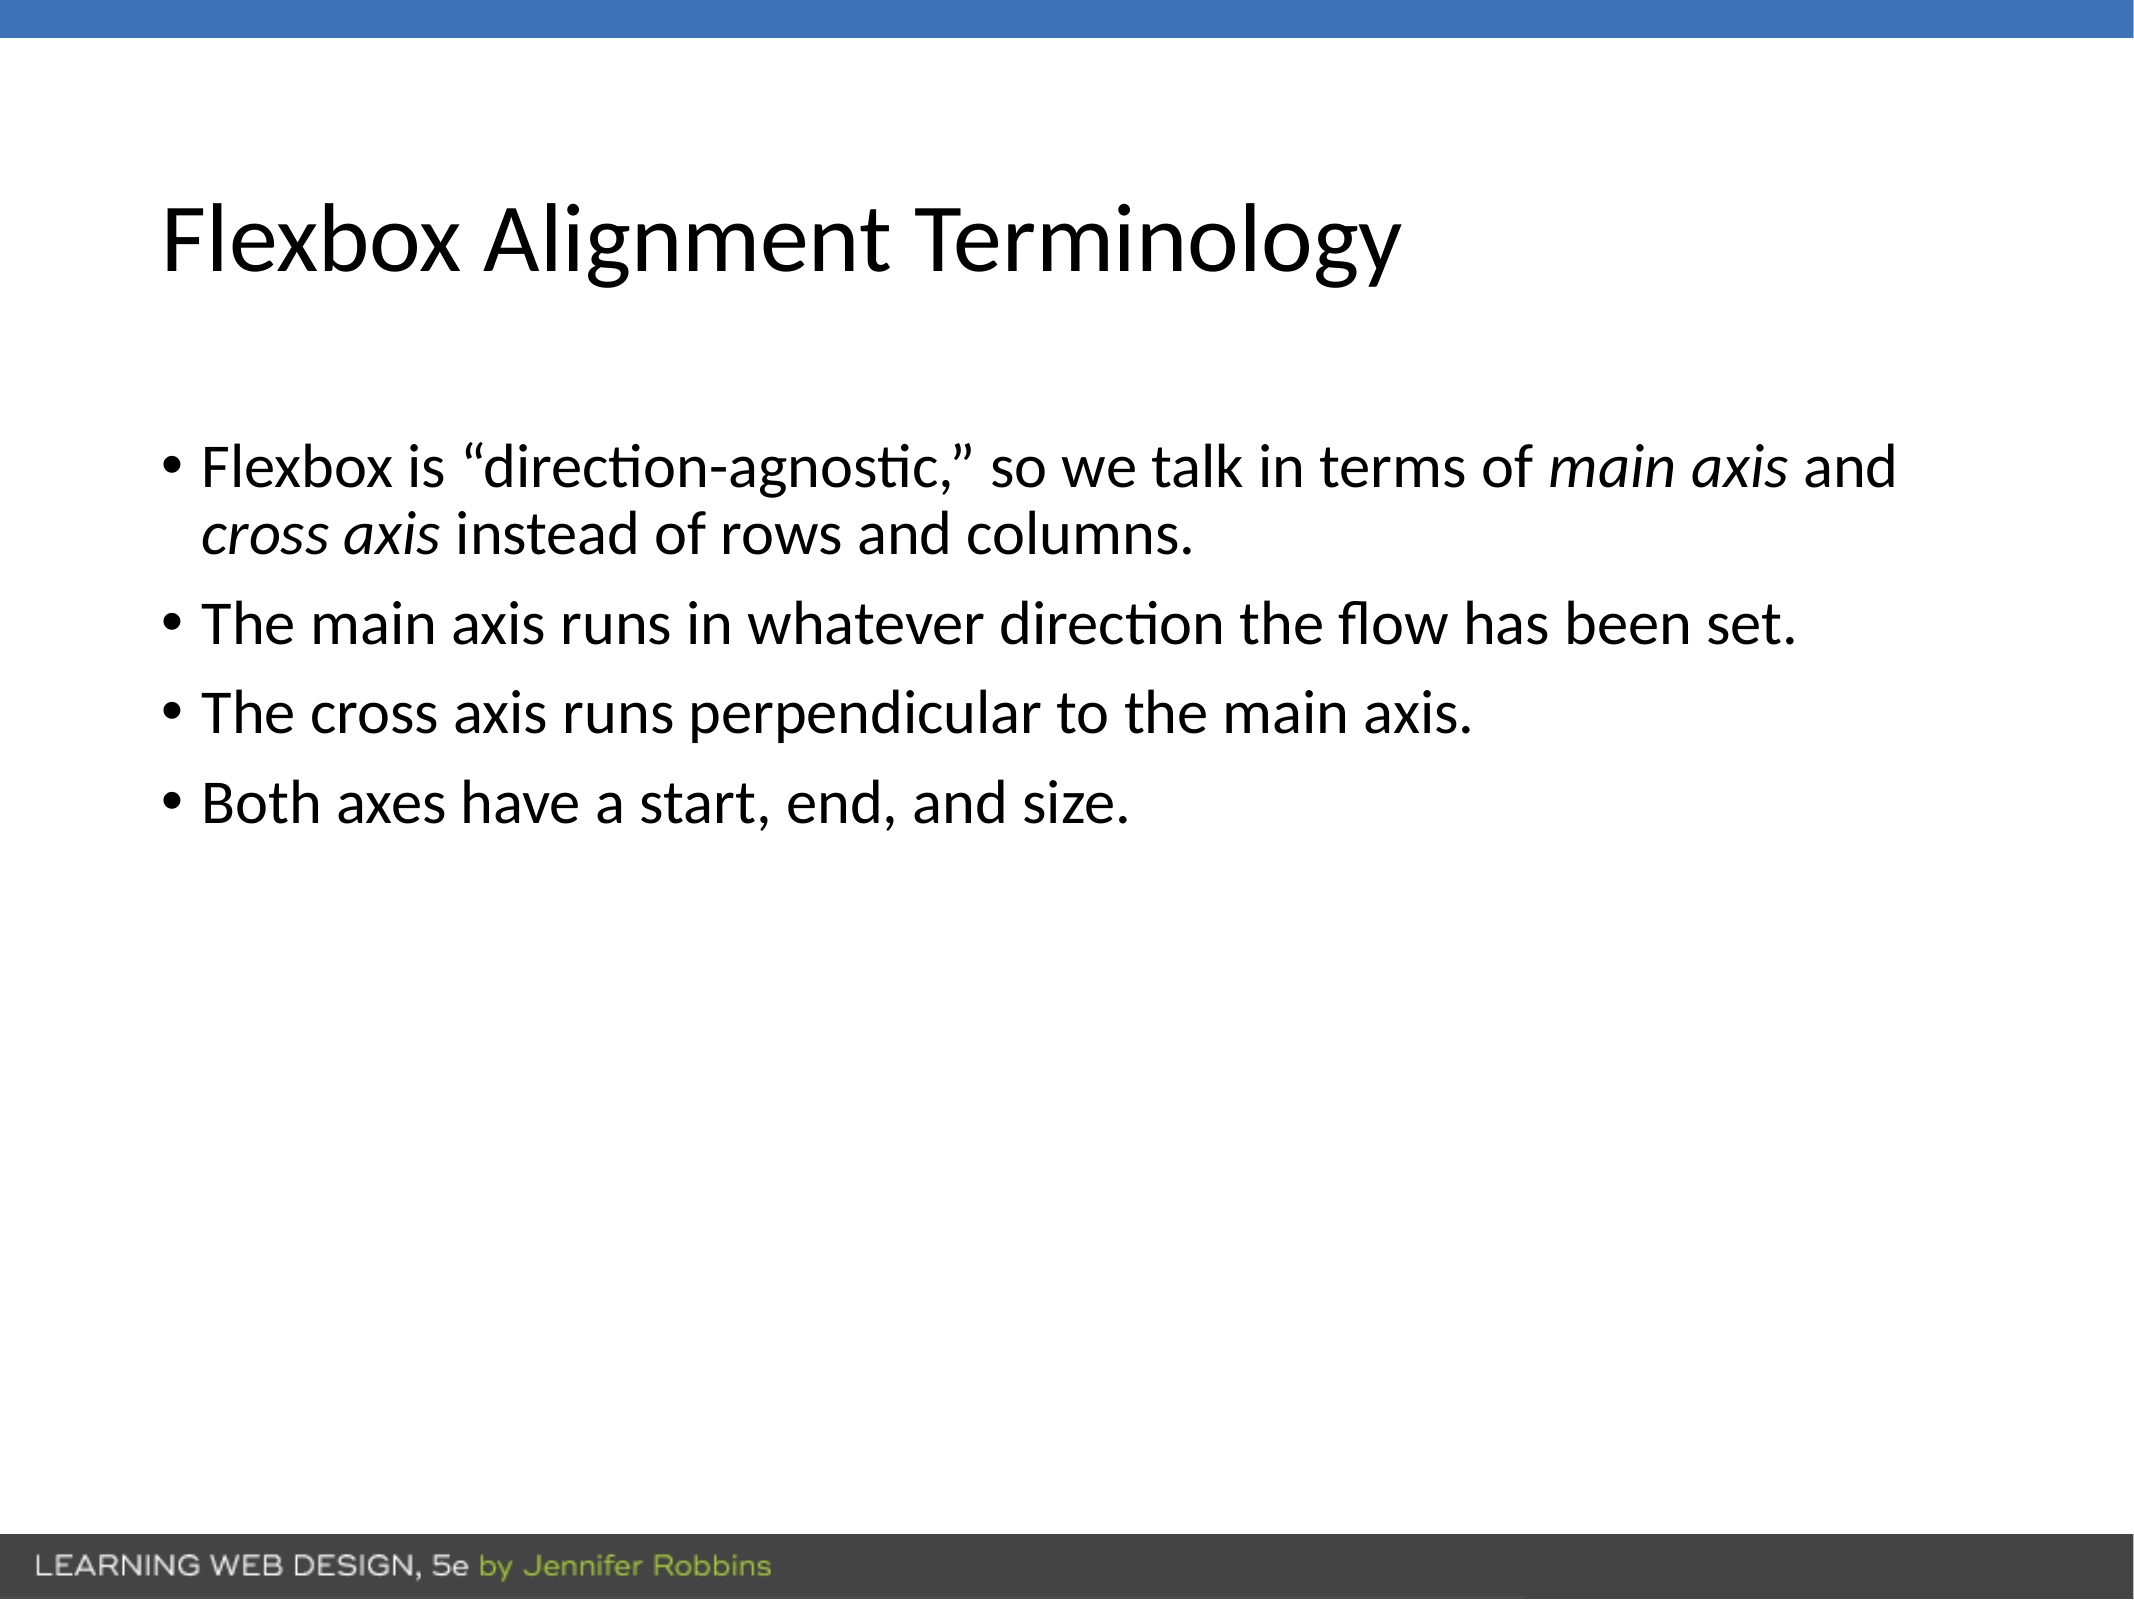

# Flexbox Alignment Terminology
Flexbox is “direction-agnostic,” so we talk in terms of main axis and cross axis instead of rows and columns.
The main axis runs in whatever direction the flow has been set.
The cross axis runs perpendicular to the main axis.
Both axes have a start, end, and size.